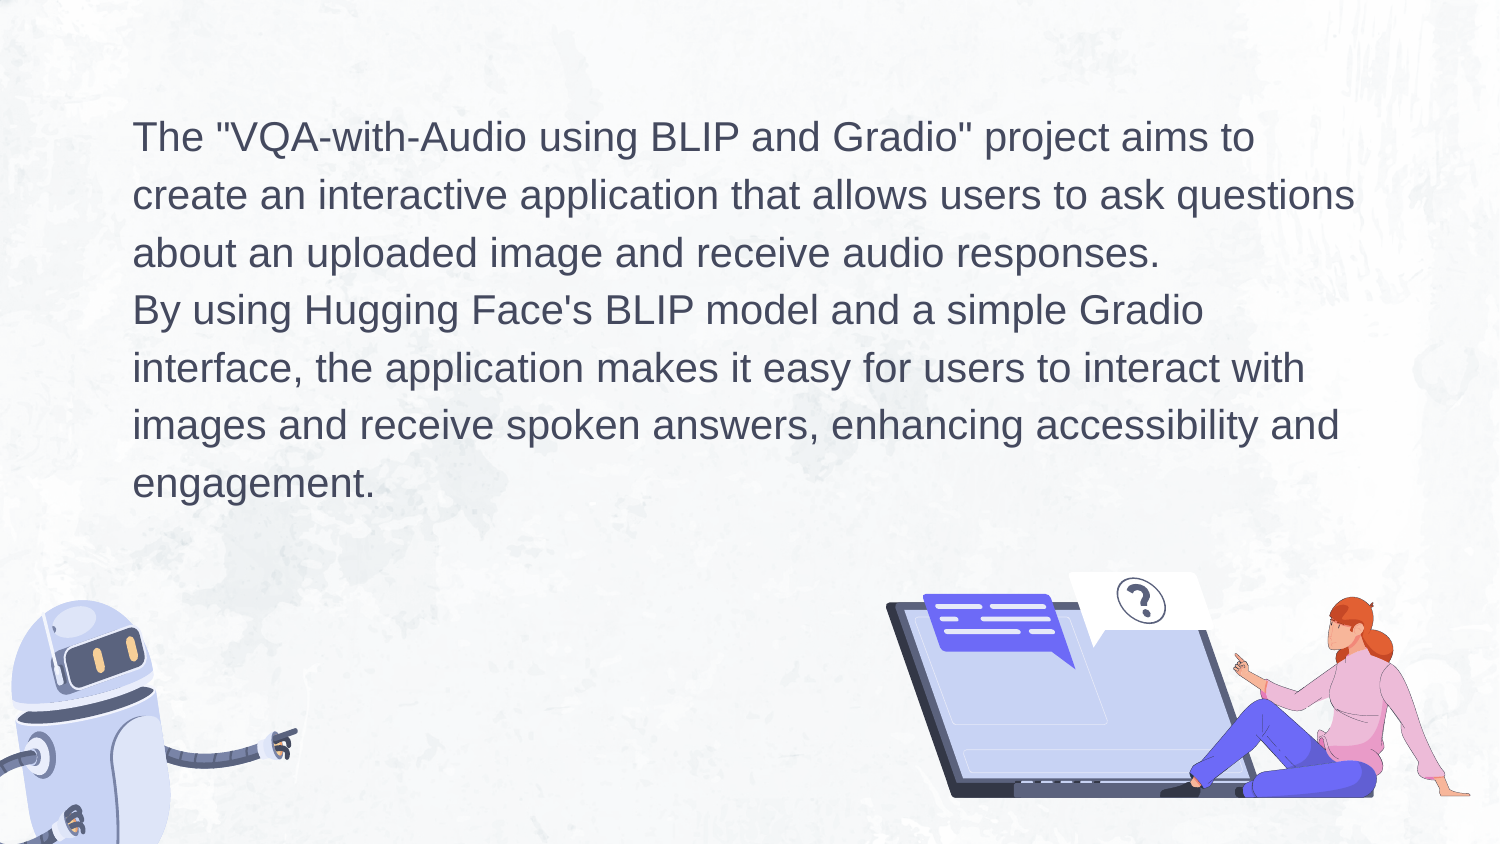

# The "VQA-with-Audio using BLIP and Gradio" project aims to create an interactive application that allows users to ask questions about an uploaded image and receive audio responses. By using Hugging Face's BLIP model and a simple Gradio interface, the application makes it easy for users to interact with images and receive spoken answers, enhancing accessibility and engagement.